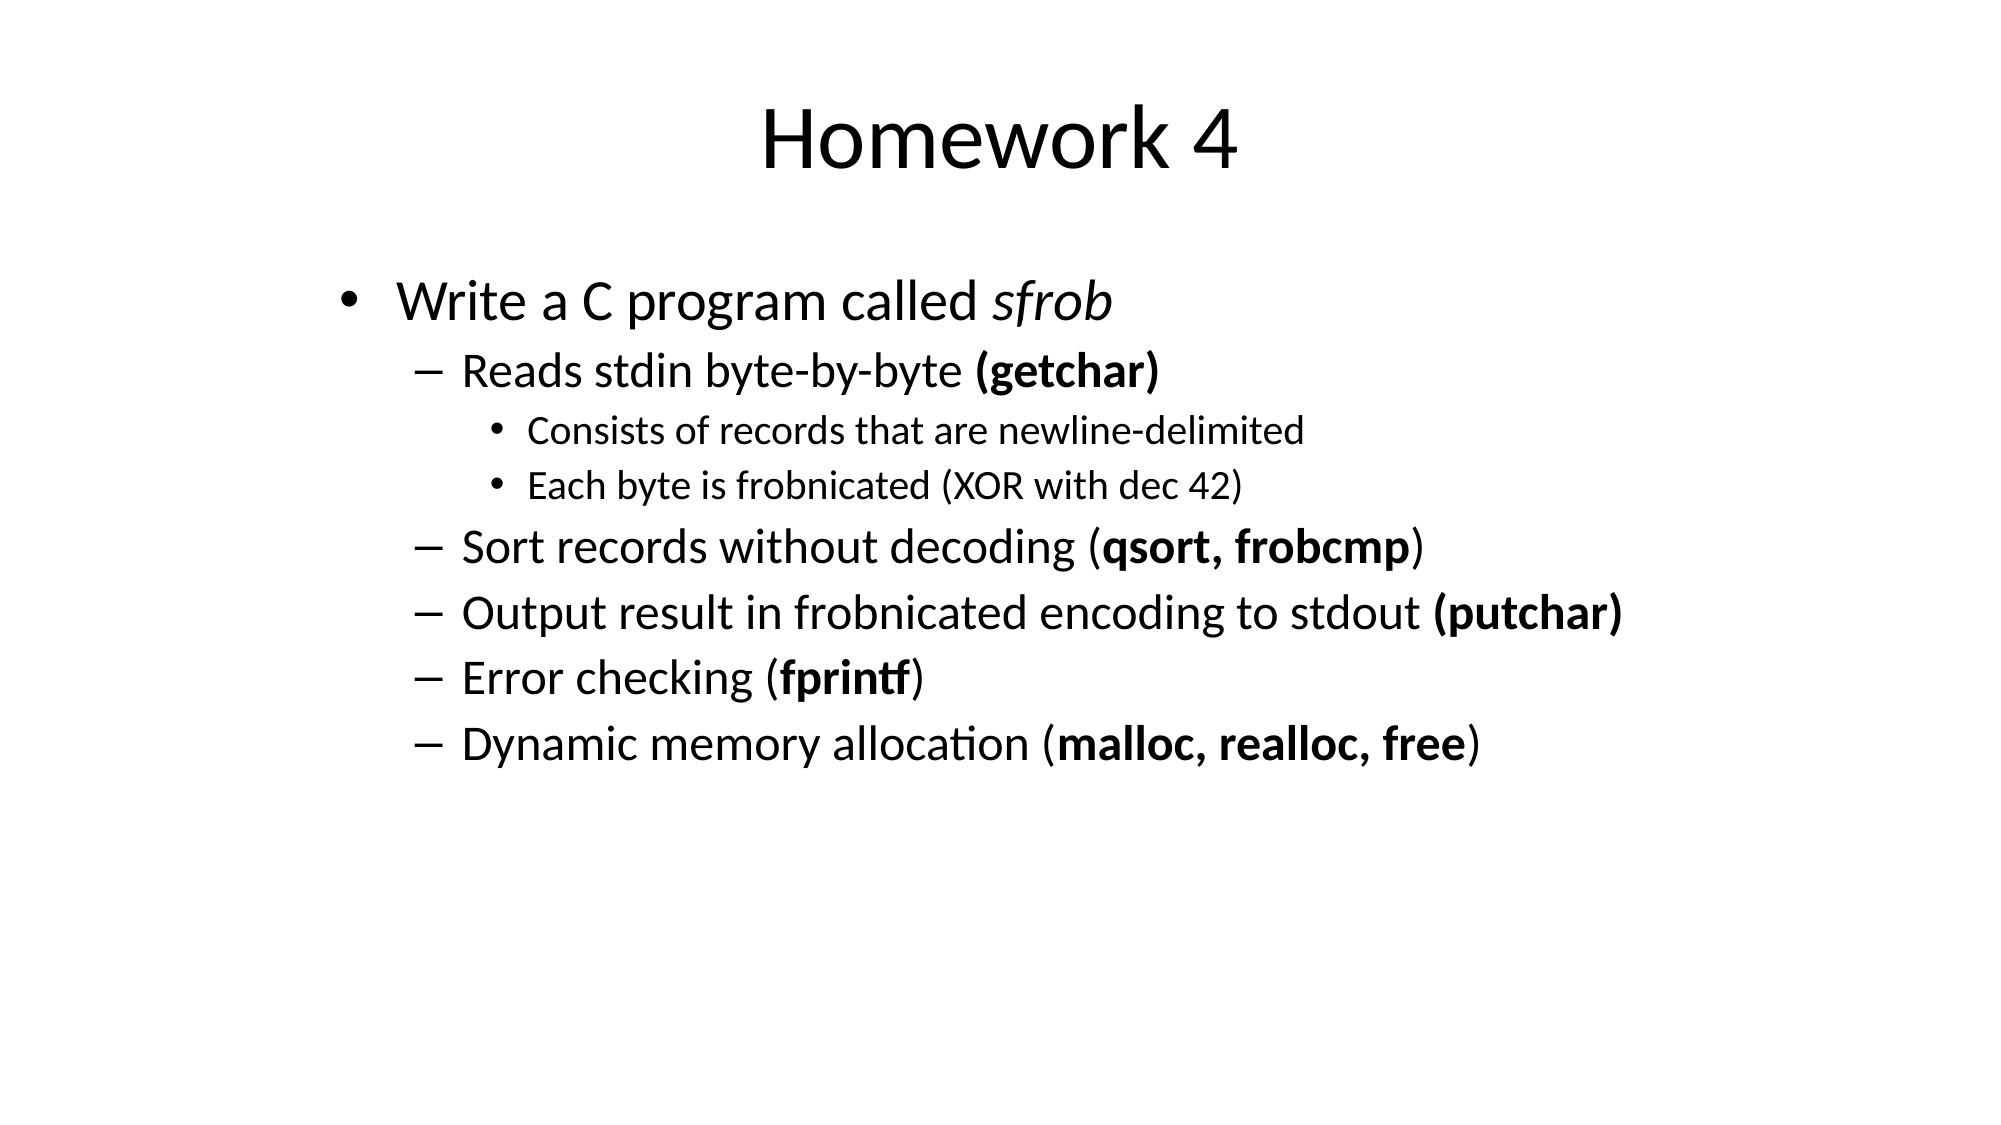

# Homework 4
Write a C program called sfrob
Reads stdin byte-by-byte (getchar)
Consists of records that are newline-delimited
Each byte is frobnicated (XOR with dec 42)
Sort records without decoding (qsort, frobcmp)
Output result in frobnicated encoding to stdout (putchar)
Error checking (fprintf)
Dynamic memory allocation (malloc, realloc, free)